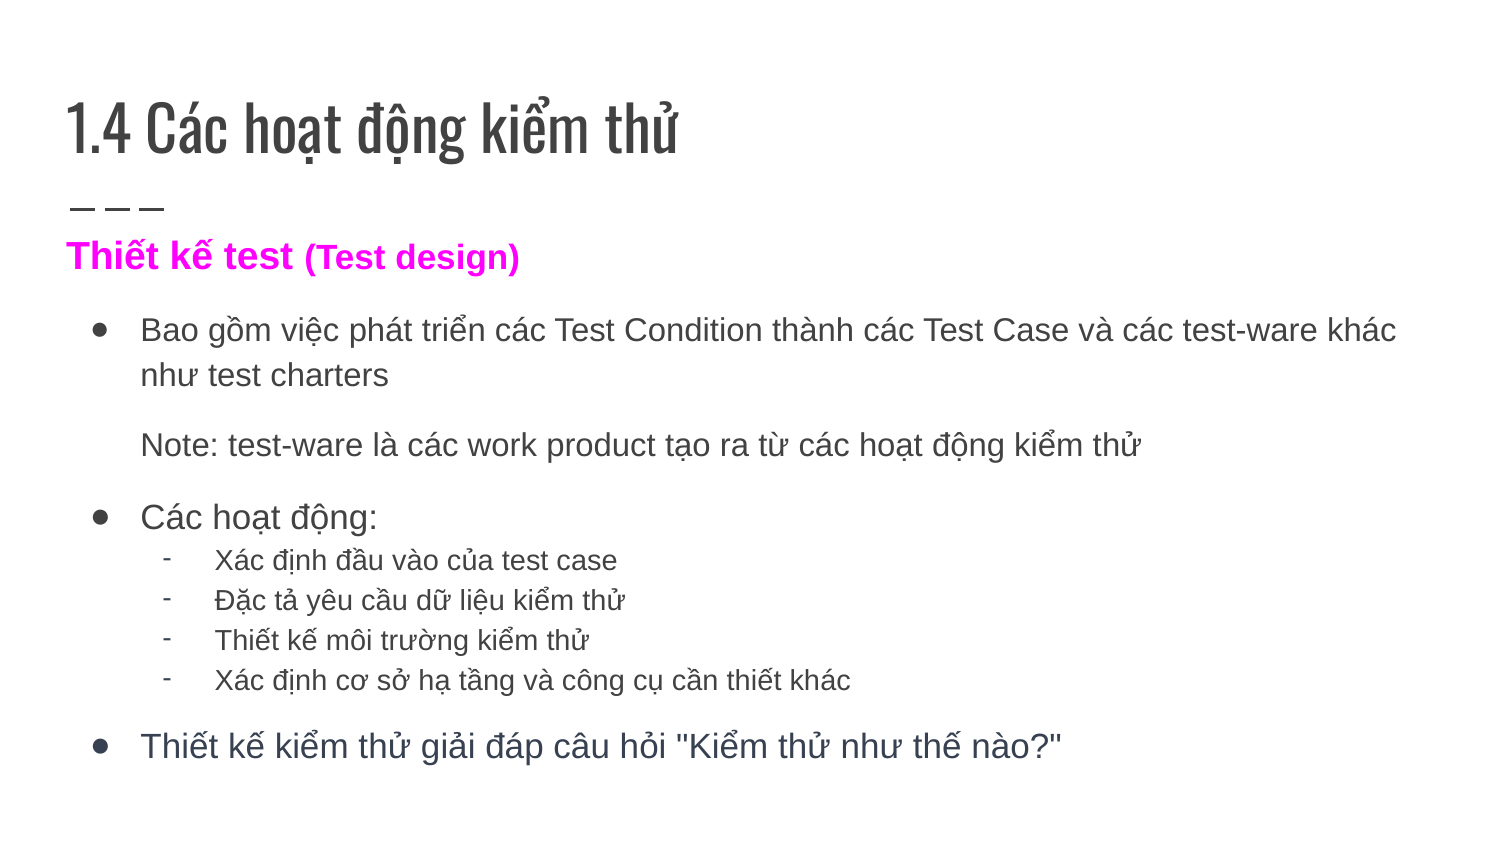

# 1.4 Các hoạt động kiểm thử
Thiết kế test (Test design)
Bao gồm việc phát triển các Test Condition thành các Test Case và các test-ware khác như test charters
Note: test-ware là các work product tạo ra từ các hoạt động kiểm thử
Các hoạt động:
Xác định đầu vào của test case
Đặc tả yêu cầu dữ liệu kiểm thử
Thiết kế môi trường kiểm thử
Xác định cơ sở hạ tầng và công cụ cần thiết khác
Thiết kế kiểm thử giải đáp câu hỏi "Kiểm thử như thế nào?"